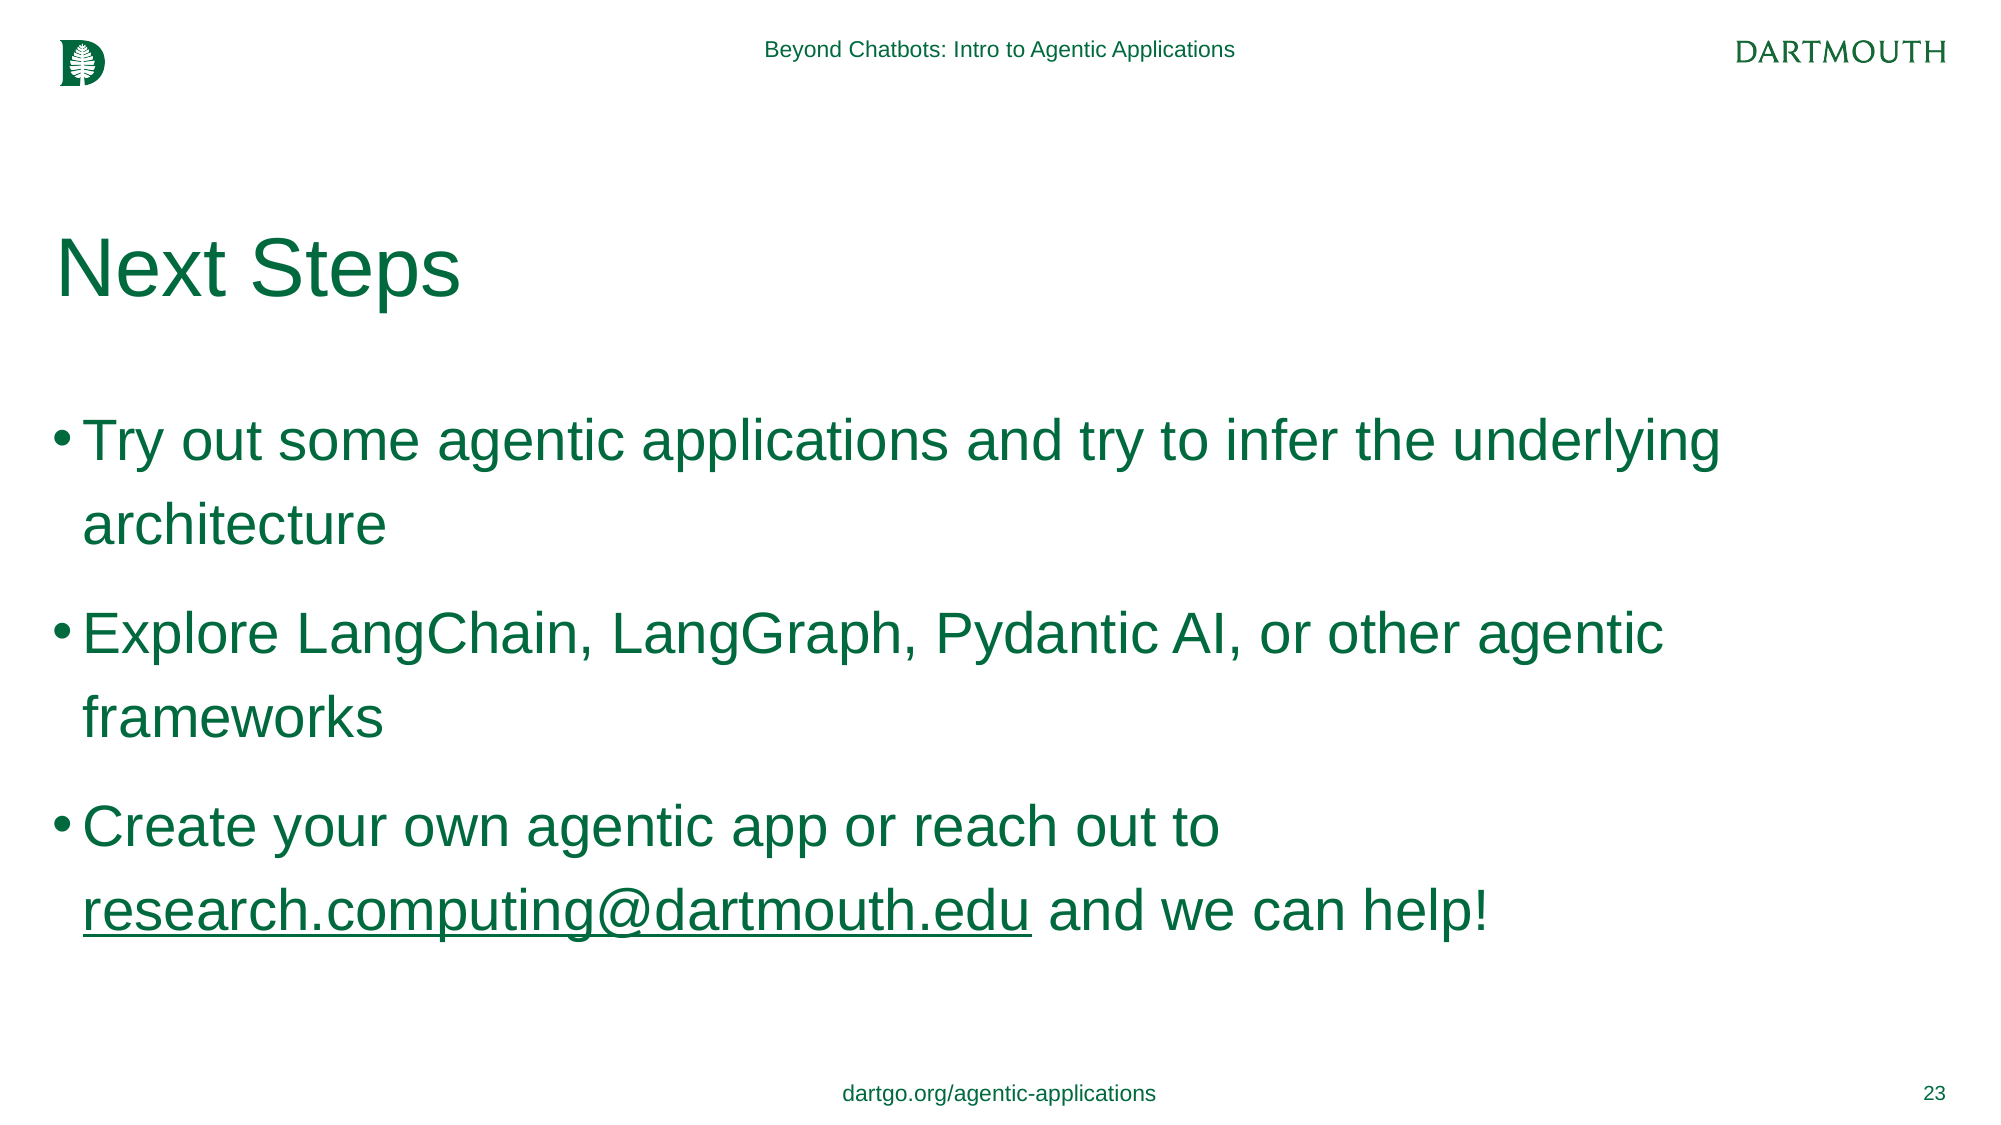

Beyond Chatbots: Intro to Agentic Applications
# Next Steps
Try out some agentic applications and try to infer the underlying architecture
Explore LangChain, LangGraph, Pydantic AI, or other agentic frameworks
Create your own agentic app or reach out to research.computing@dartmouth.edu and we can help!

23